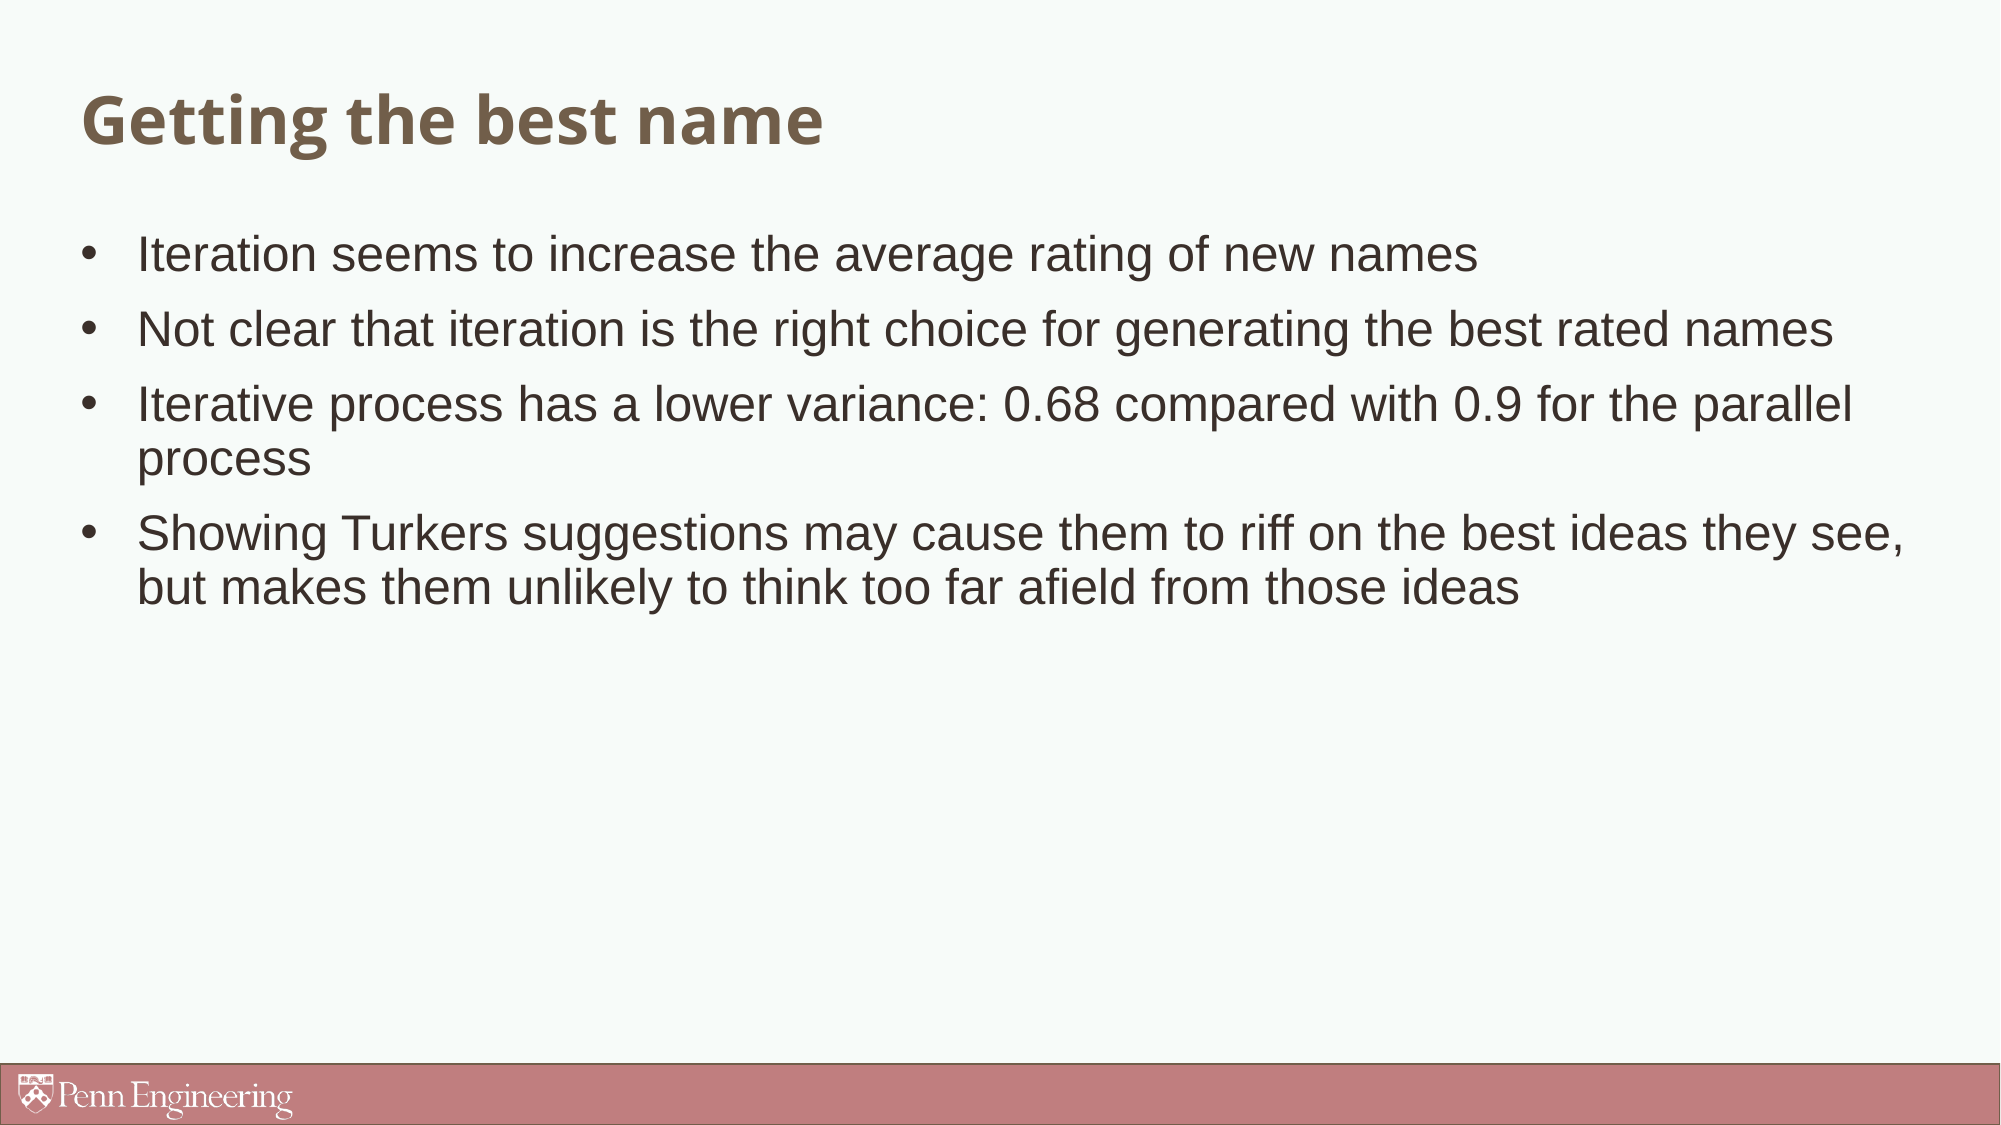

# Getting the best name
Iteration seems to increase the average rating of new names
Not clear that iteration is the right choice for generating the best rated names
Iterative process has a lower variance: 0.68 compared with 0.9 for the parallel process
Showing Turkers suggestions may cause them to riff on the best ideas they see, but makes them unlikely to think too far afield from those ideas